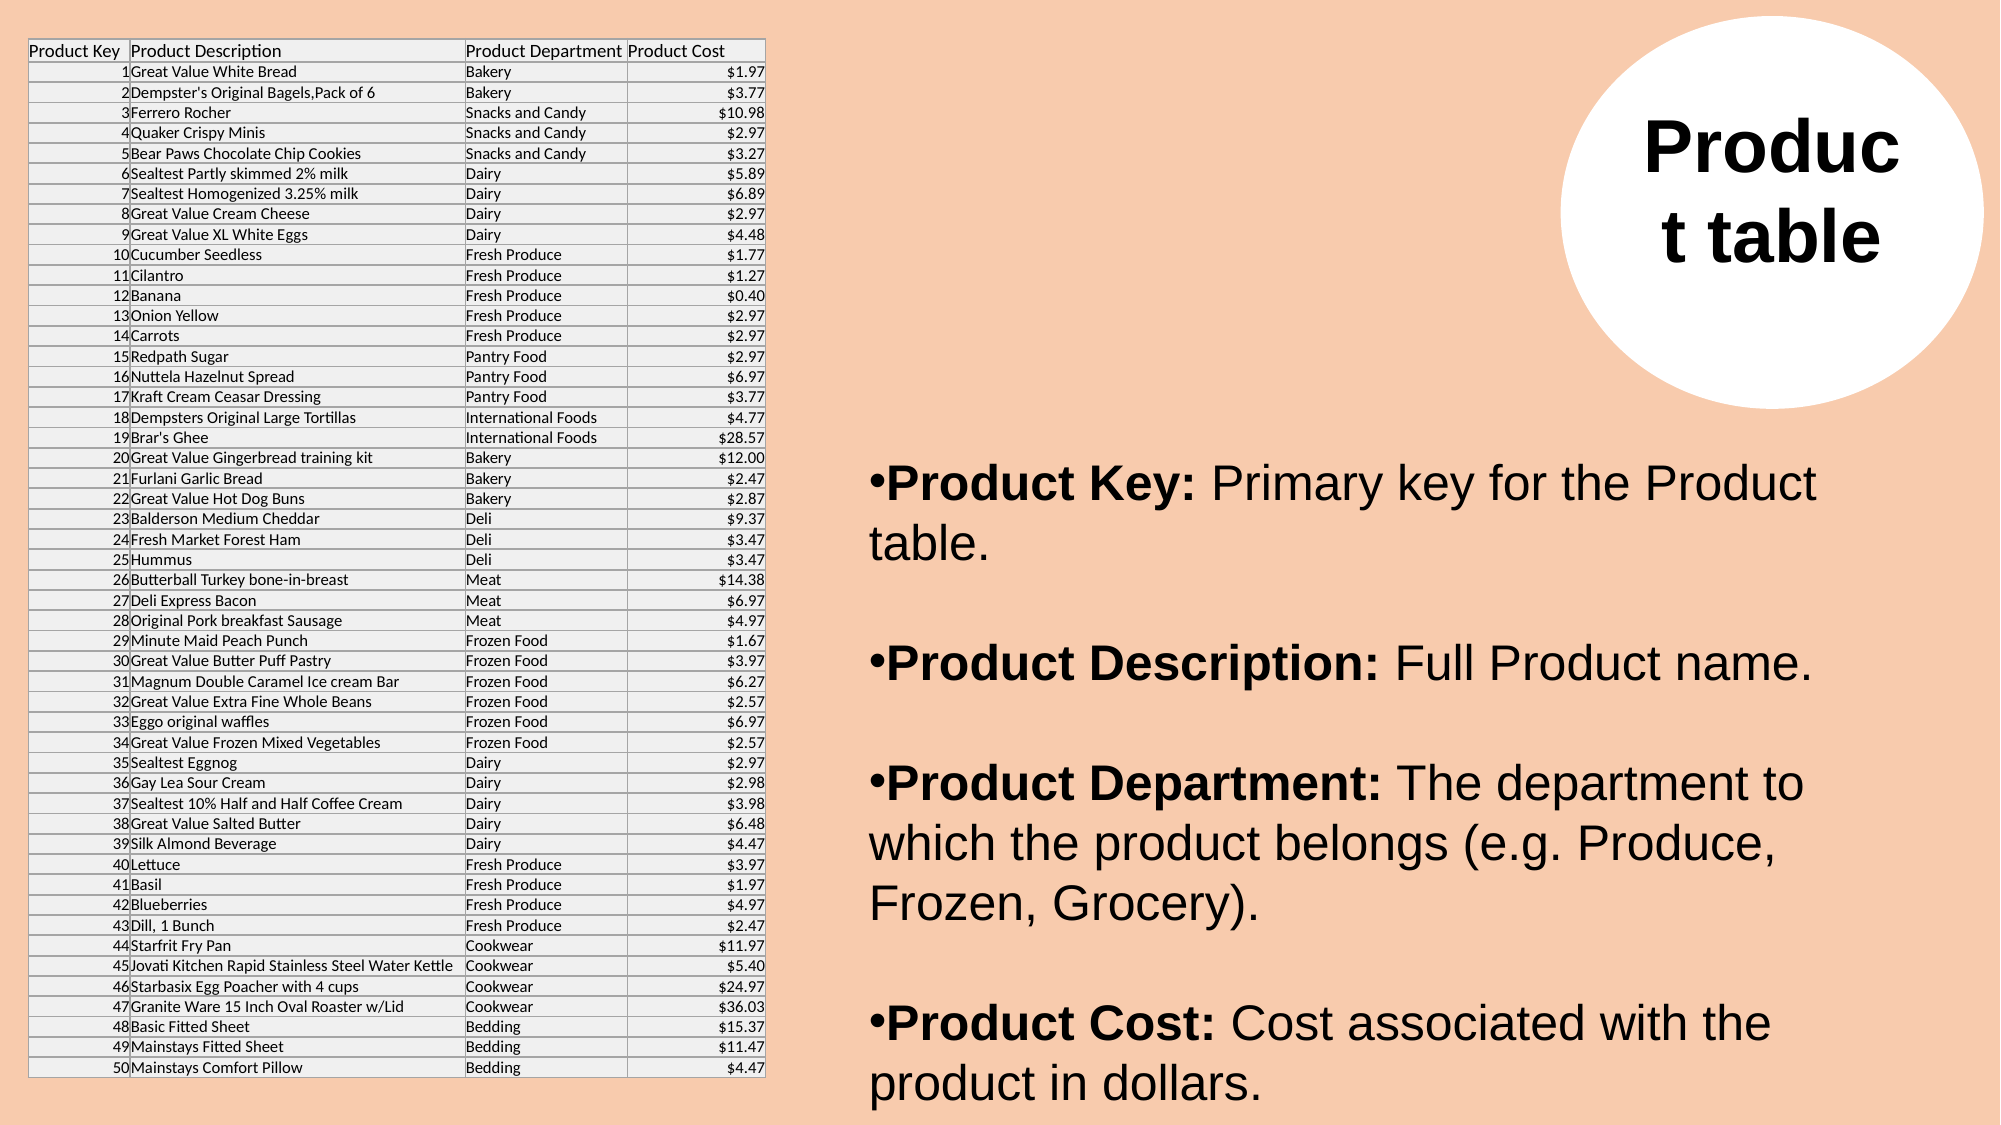

Product table

| Product Key | Product Description | Product Department | Product Cost |
| --- | --- | --- | --- |
| 1 | Great Value White Bread | Bakery | $1.97 |
| 2 | Dempster's Original Bagels,Pack of 6 | Bakery | $3.77 |
| 3 | Ferrero Rocher | Snacks and Candy | $10.98 |
| 4 | Quaker Crispy Minis | Snacks and Candy | $2.97 |
| 5 | Bear Paws Chocolate Chip Cookies | Snacks and Candy | $3.27 |
| 6 | Sealtest Partly skimmed 2% milk | Dairy | $5.89 |
| 7 | Sealtest Homogenized 3.25% milk | Dairy | $6.89 |
| 8 | Great Value Cream Cheese | Dairy | $2.97 |
| 9 | Great Value XL White Eggs | Dairy | $4.48 |
| 10 | Cucumber Seedless | Fresh Produce | $1.77 |
| 11 | Cilantro | Fresh Produce | $1.27 |
| 12 | Banana | Fresh Produce | $0.40 |
| 13 | Onion Yellow | Fresh Produce | $2.97 |
| 14 | Carrots | Fresh Produce | $2.97 |
| 15 | Redpath Sugar | Pantry Food | $2.97 |
| 16 | Nuttela Hazelnut Spread | Pantry Food | $6.97 |
| 17 | Kraft Cream Ceasar Dressing | Pantry Food | $3.77 |
| 18 | Dempsters Original Large Tortillas | International Foods | $4.77 |
| 19 | Brar's Ghee | International Foods | $28.57 |
| 20 | Great Value Gingerbread training kit | Bakery | $12.00 |
| 21 | Furlani Garlic Bread | Bakery | $2.47 |
| 22 | Great Value Hot Dog Buns | Bakery | $2.87 |
| 23 | Balderson Medium Cheddar | Deli | $9.37 |
| 24 | Fresh Market Forest Ham | Deli | $3.47 |
| 25 | Hummus | Deli | $3.47 |
| 26 | Butterball Turkey bone-in-breast | Meat | $14.38 |
| 27 | Deli Express Bacon | Meat | $6.97 |
| 28 | Original Pork breakfast Sausage | Meat | $4.97 |
| 29 | Minute Maid Peach Punch | Frozen Food | $1.67 |
| 30 | Great Value Butter Puff Pastry | Frozen Food | $3.97 |
| 31 | Magnum Double Caramel Ice cream Bar | Frozen Food | $6.27 |
| 32 | Great Value Extra Fine Whole Beans | Frozen Food | $2.57 |
| 33 | Eggo original waffles | Frozen Food | $6.97 |
| 34 | Great Value Frozen Mixed Vegetables | Frozen Food | $2.57 |
| 35 | Sealtest Eggnog | Dairy | $2.97 |
| 36 | Gay Lea Sour Cream | Dairy | $2.98 |
| 37 | Sealtest 10% Half and Half Coffee Cream | Dairy | $3.98 |
| 38 | Great Value Salted Butter | Dairy | $6.48 |
| 39 | Silk Almond Beverage | Dairy | $4.47 |
| 40 | Lettuce | Fresh Produce | $3.97 |
| 41 | Basil | Fresh Produce | $1.97 |
| 42 | Blueberries | Fresh Produce | $4.97 |
| 43 | Dill, 1 Bunch | Fresh Produce | $2.47 |
| 44 | Starfrit Fry Pan | Cookwear | $11.97 |
| 45 | Jovati Kitchen Rapid Stainless Steel Water Kettle | Cookwear | $5.40 |
| 46 | Starbasix Egg Poacher with 4 cups | Cookwear | $24.97 |
| 47 | Granite Ware 15 Inch Oval Roaster w/Lid | Cookwear | $36.03 |
| 48 | Basic Fitted Sheet | Bedding | $15.37 |
| 49 | Mainstays Fitted Sheet | Bedding | $11.47 |
| 50 | Mainstays Comfort Pillow | Bedding | $4.47 |
Product Key: Primary key for the Product table.

Product Description: Full Product name.

Product Department: The department to which the product belongs (e.g. Produce, Frozen, Grocery).

Product Cost: Cost associated with the product in dollars.